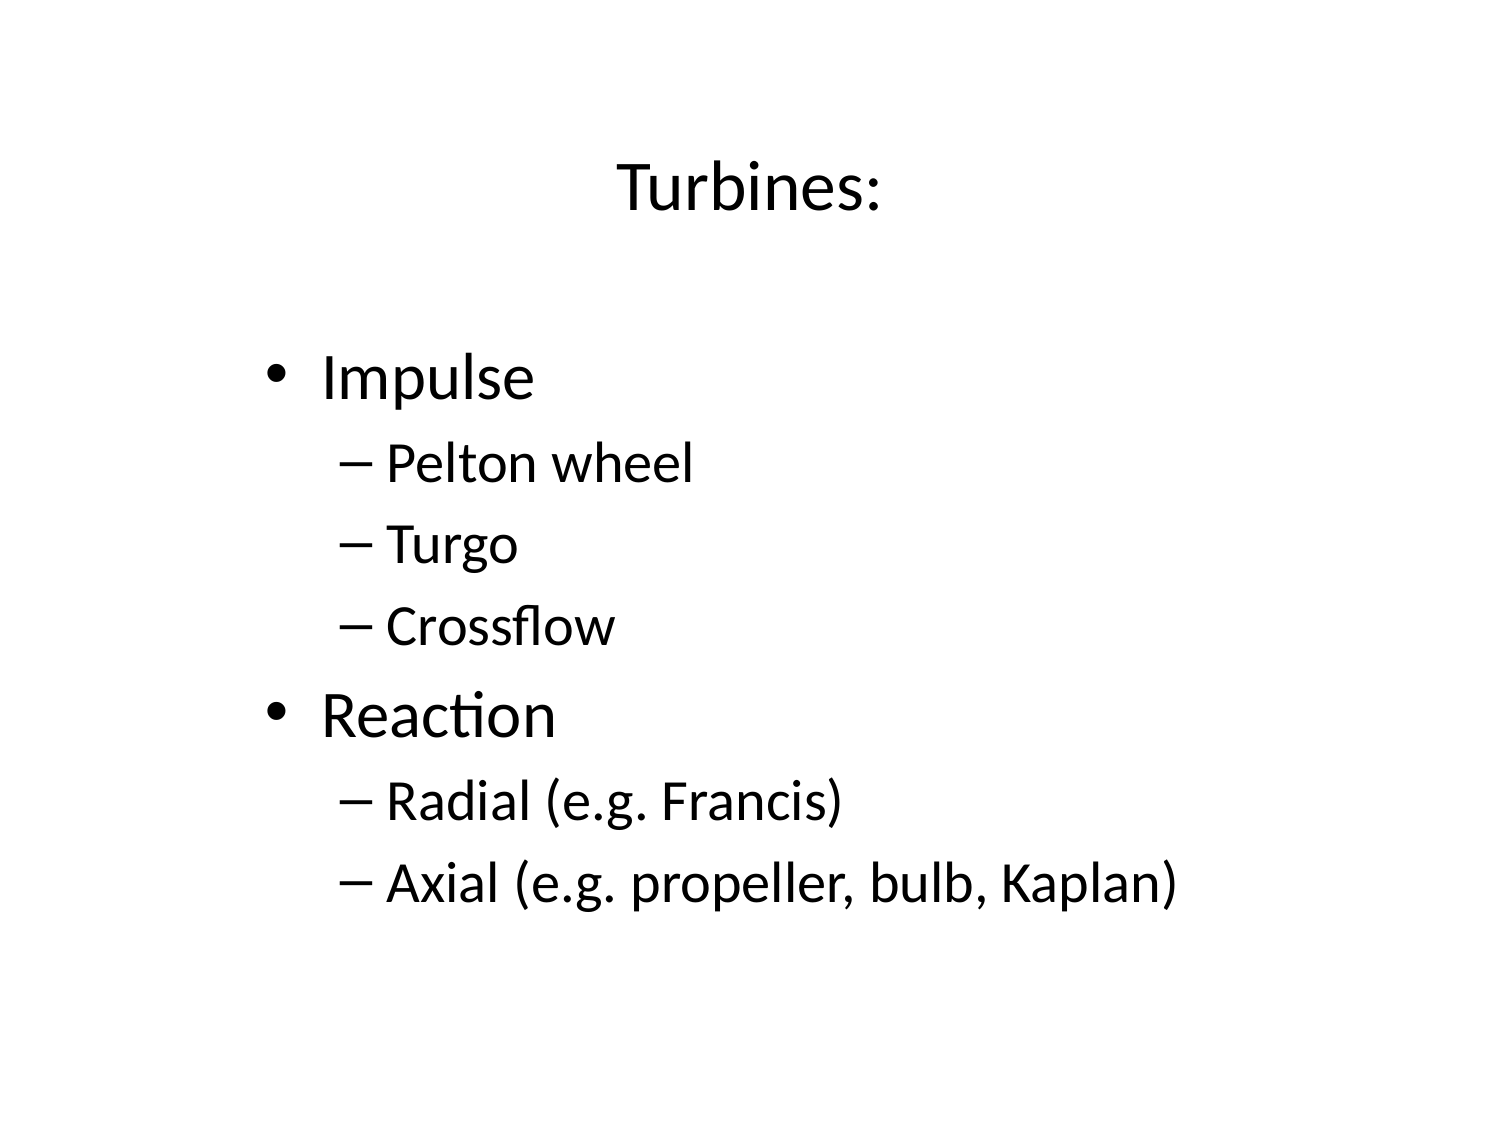

# Turbines:
Impulse
Pelton wheel
Turgo
Crossflow
Reaction
Radial (e.g. Francis)
Axial (e.g. propeller, bulb, Kaplan)